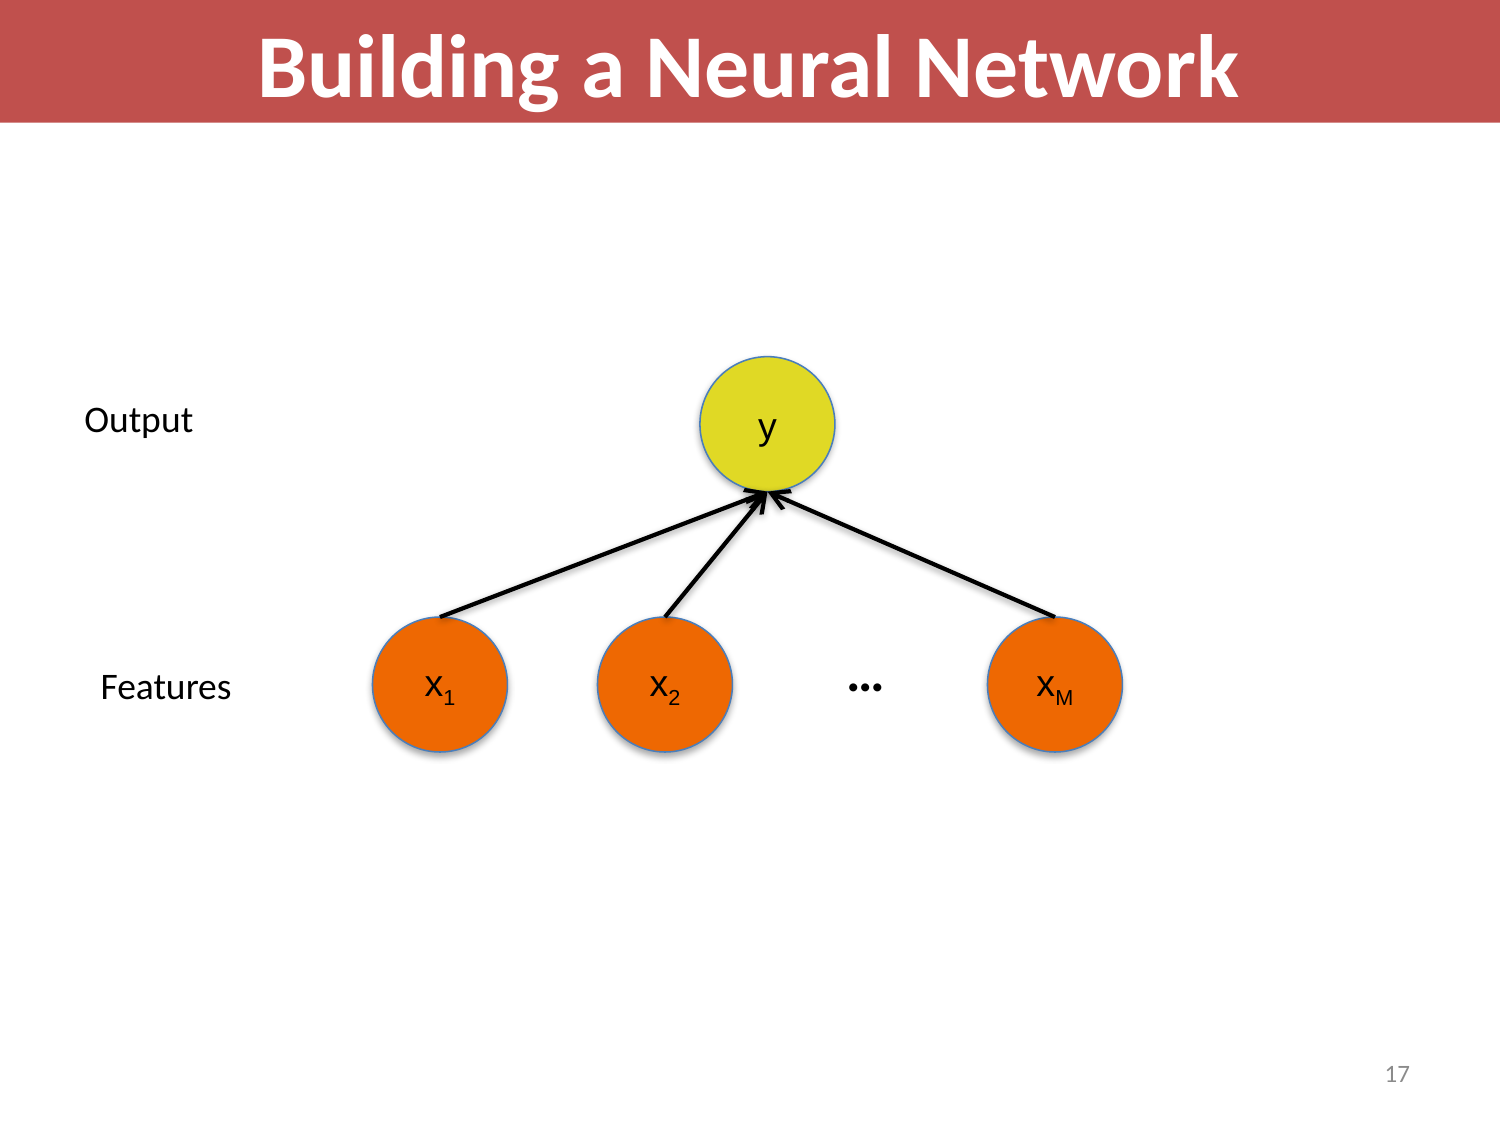

Building a Neural Network
y
Output
x1
x2
xM
…
Features
17